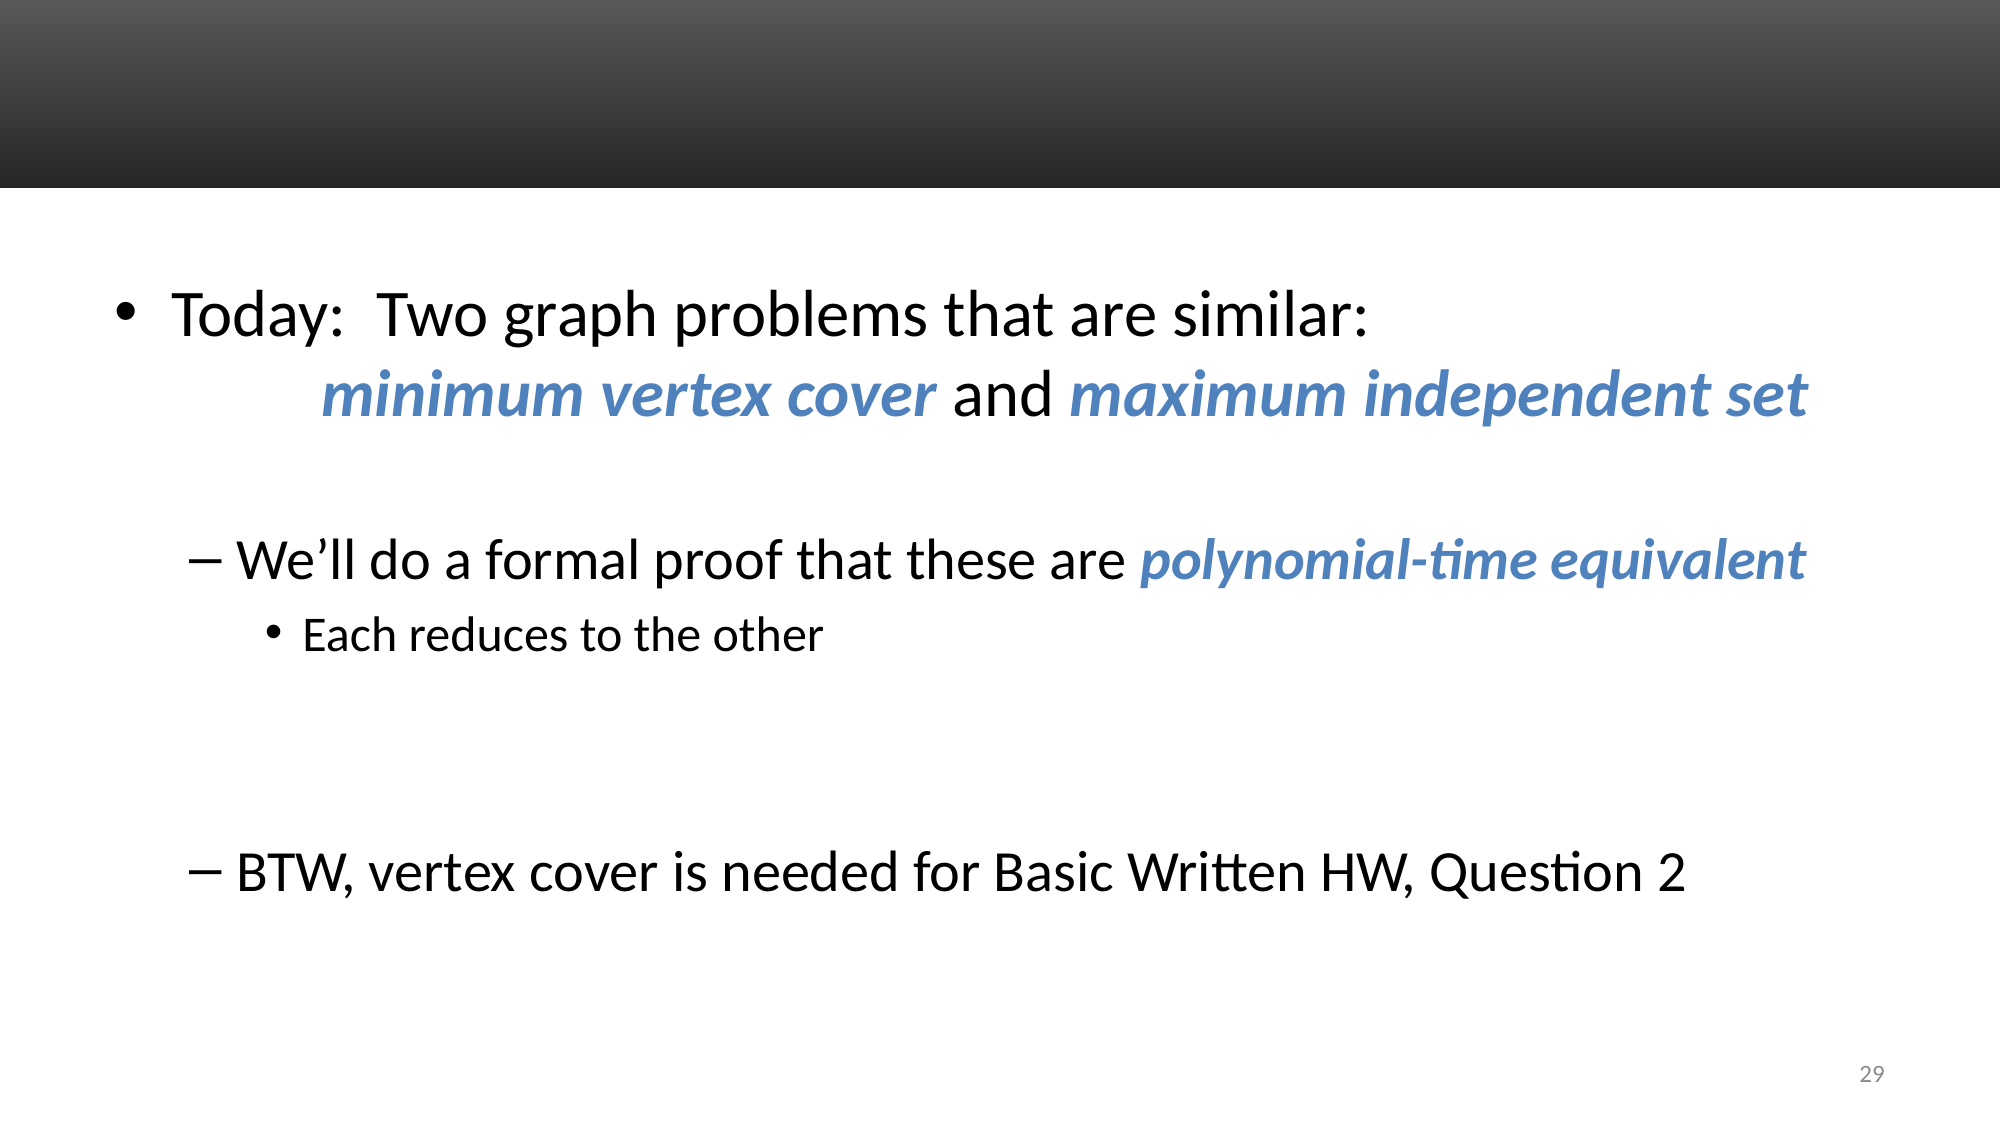

#
Today:  Two graph problems that are similar:
	minimum vertex cover and maximum independent set
We’ll do a formal proof that these are polynomial-time equivalent
Each reduces to the other

BTW, vertex cover is needed for Basic Written HW, Question 2

29